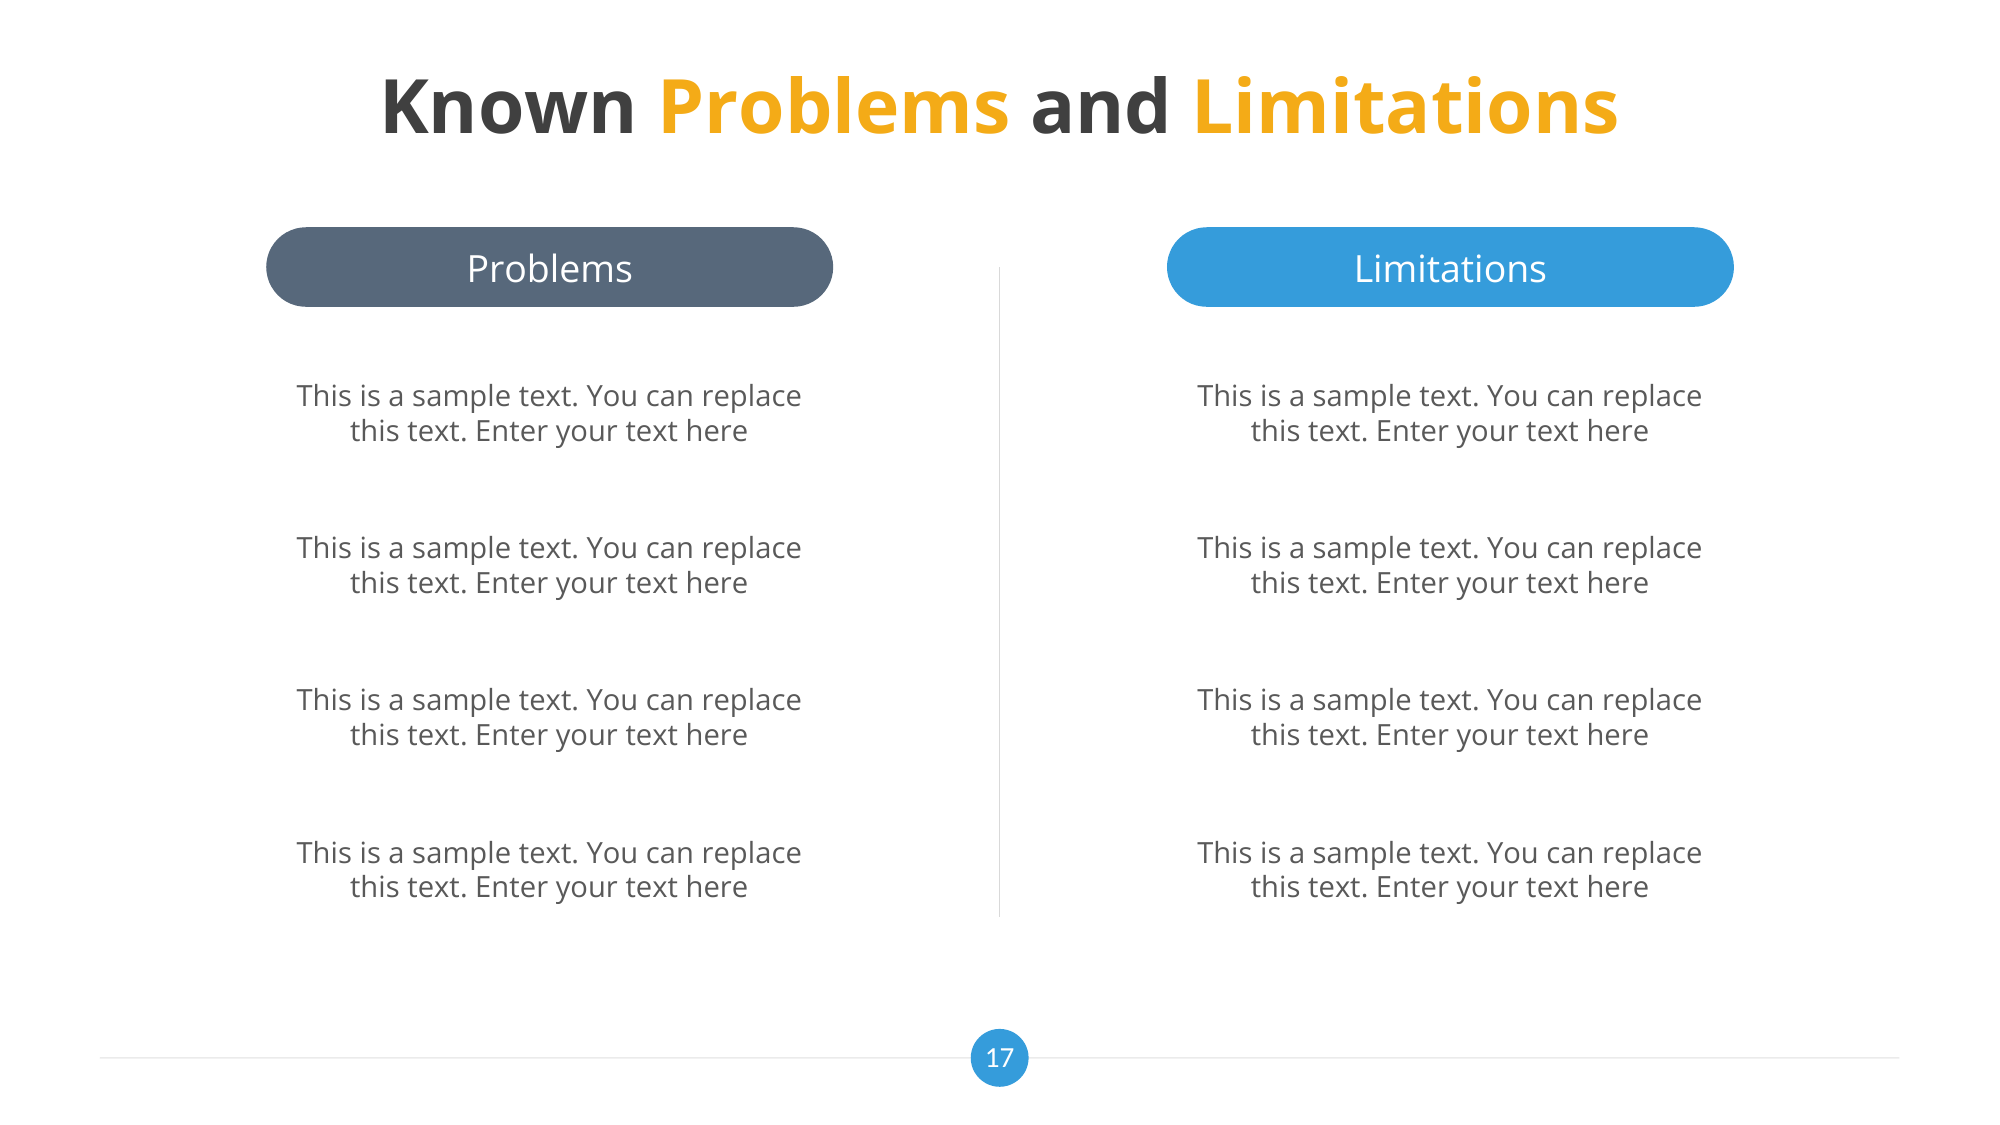

# Known Problems and Limitations
Problems
Limitations
This is a sample text. You can replace this text. Enter your text here
This is a sample text. You can replace this text. Enter your text here
This is a sample text. You can replace this text. Enter your text here
This is a sample text. You can replace this text. Enter your text here
This is a sample text. You can replace this text. Enter your text here
This is a sample text. You can replace this text. Enter your text here
This is a sample text. You can replace this text. Enter your text here
This is a sample text. You can replace this text. Enter your text here
17